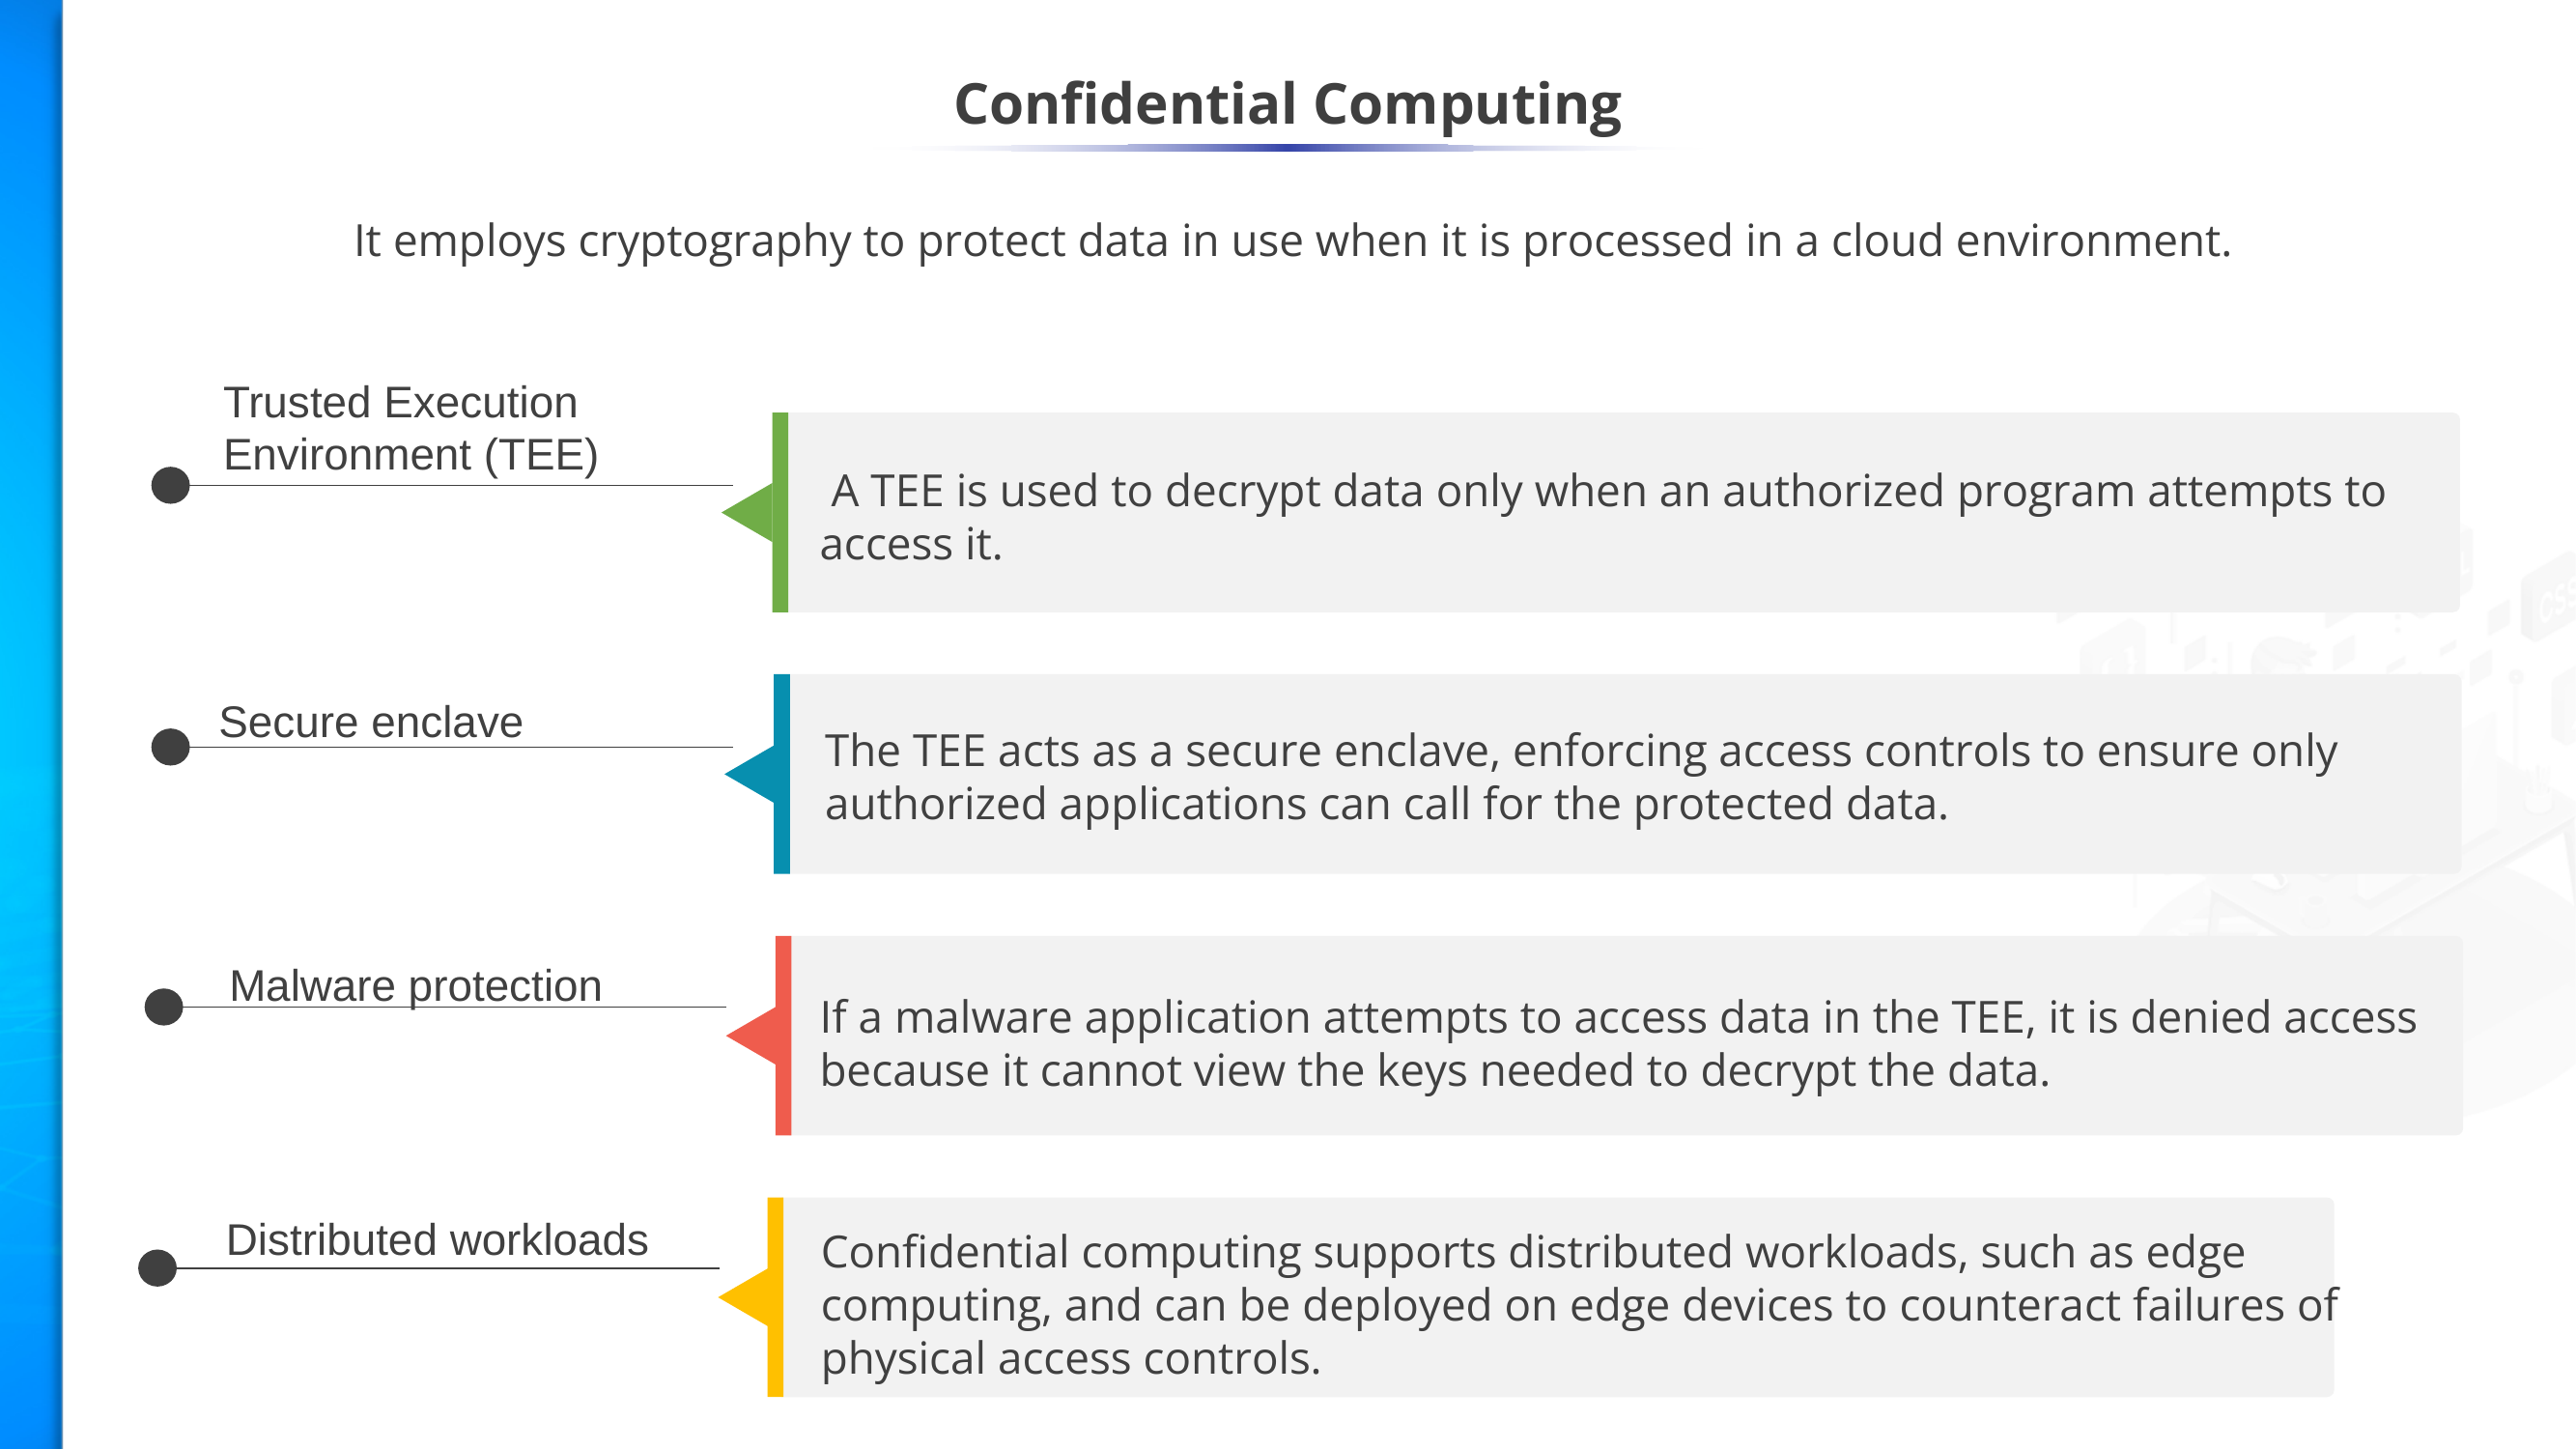

# Confidential Computing

It employs cryptography to protect data in use when it is processed in a cloud environment.
Trusted Execution
Environment (TEE)

 A TEE is used to decrypt data only when an authorized program attempts to access it.

The TEE acts as a secure enclave, enforcing access controls to ensure only authorized applications can call for the protected data.

Secure enclave

If a malware application attempts to access data in the TEE, it is denied access because it cannot view the keys needed to decrypt the data.

Malware protection

Confidential computing supports distributed workloads, such as edge computing, and can be deployed on edge devices to counteract failures of physical access controls.

Distributed workloads